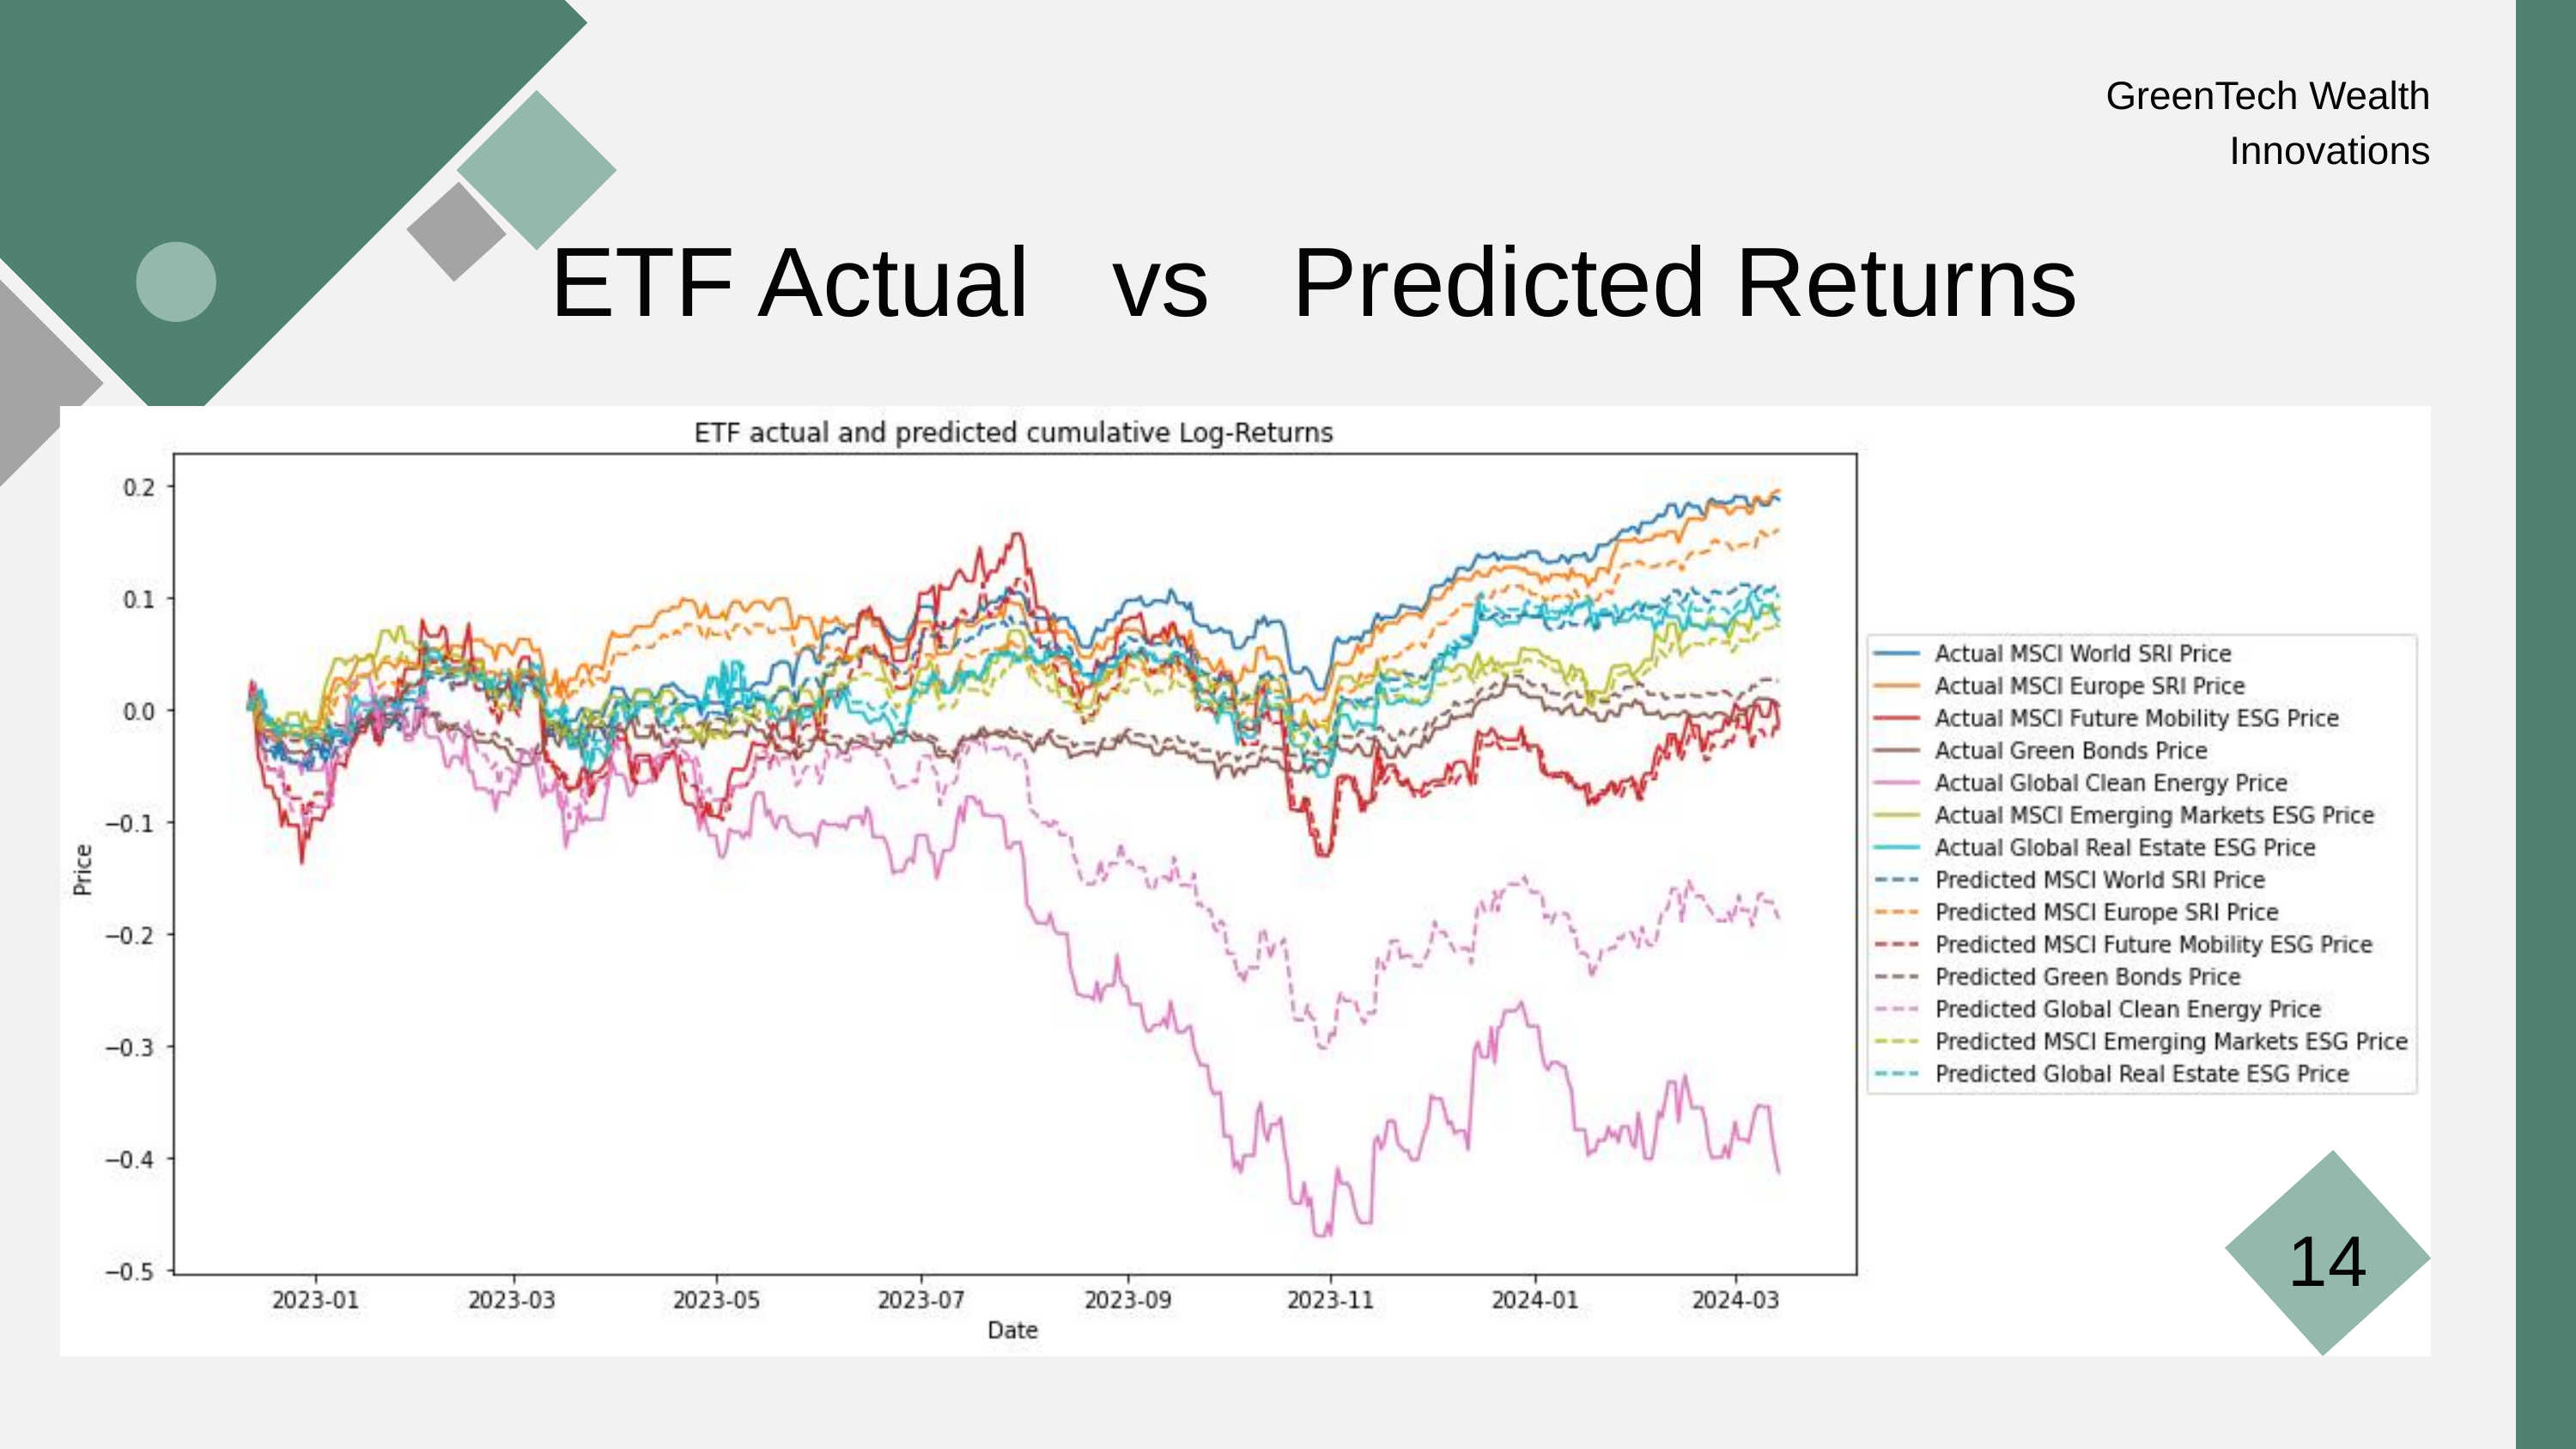

GreenTech Wealth Innovations

ETF Actual   vs   Predicted Returns

14